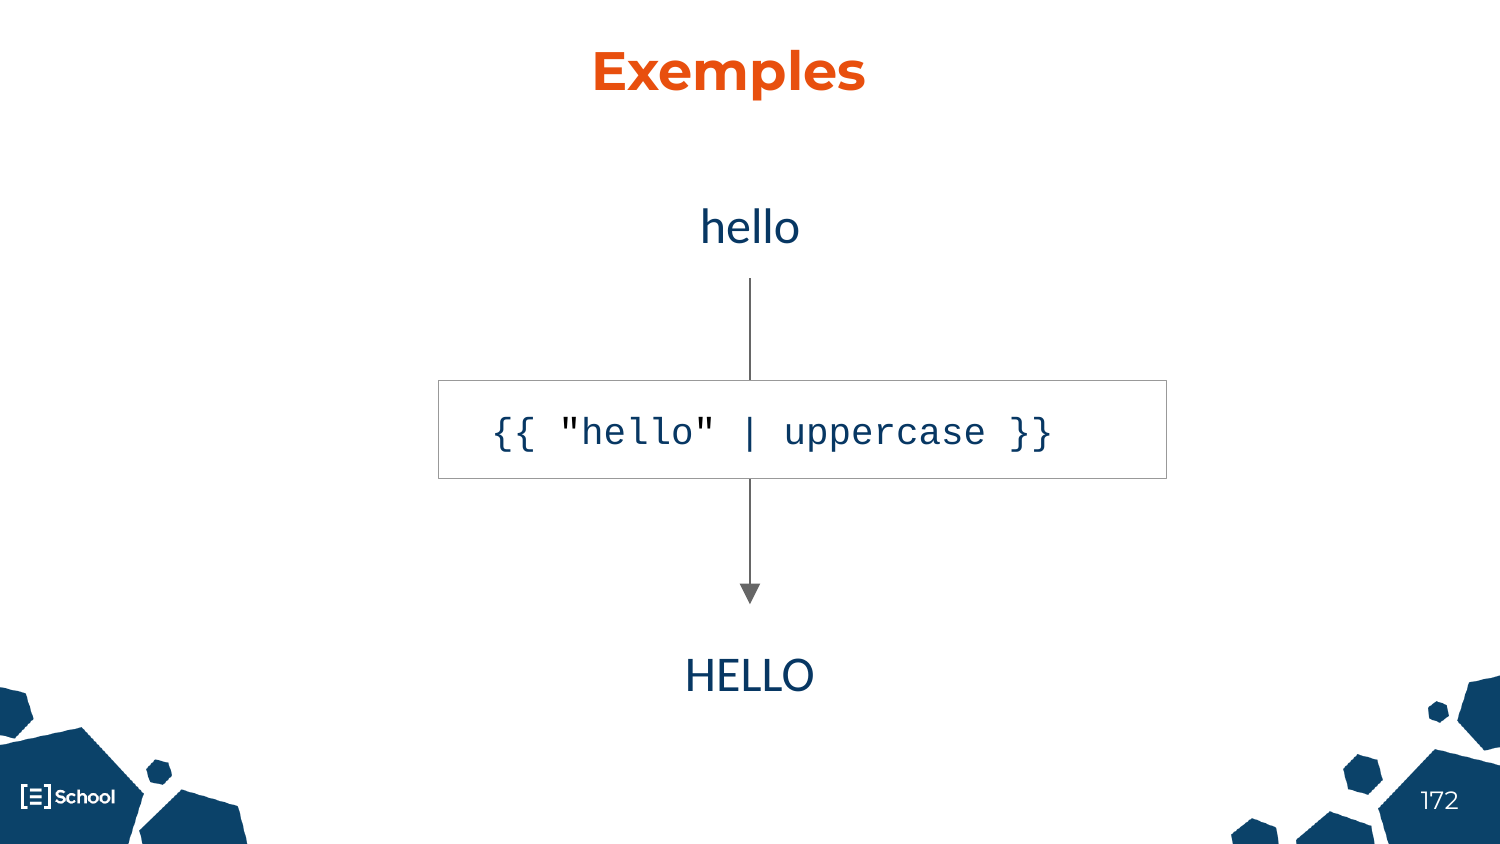

Exemples
hello
{{ "hello" | uppercase }}
HELLO
172